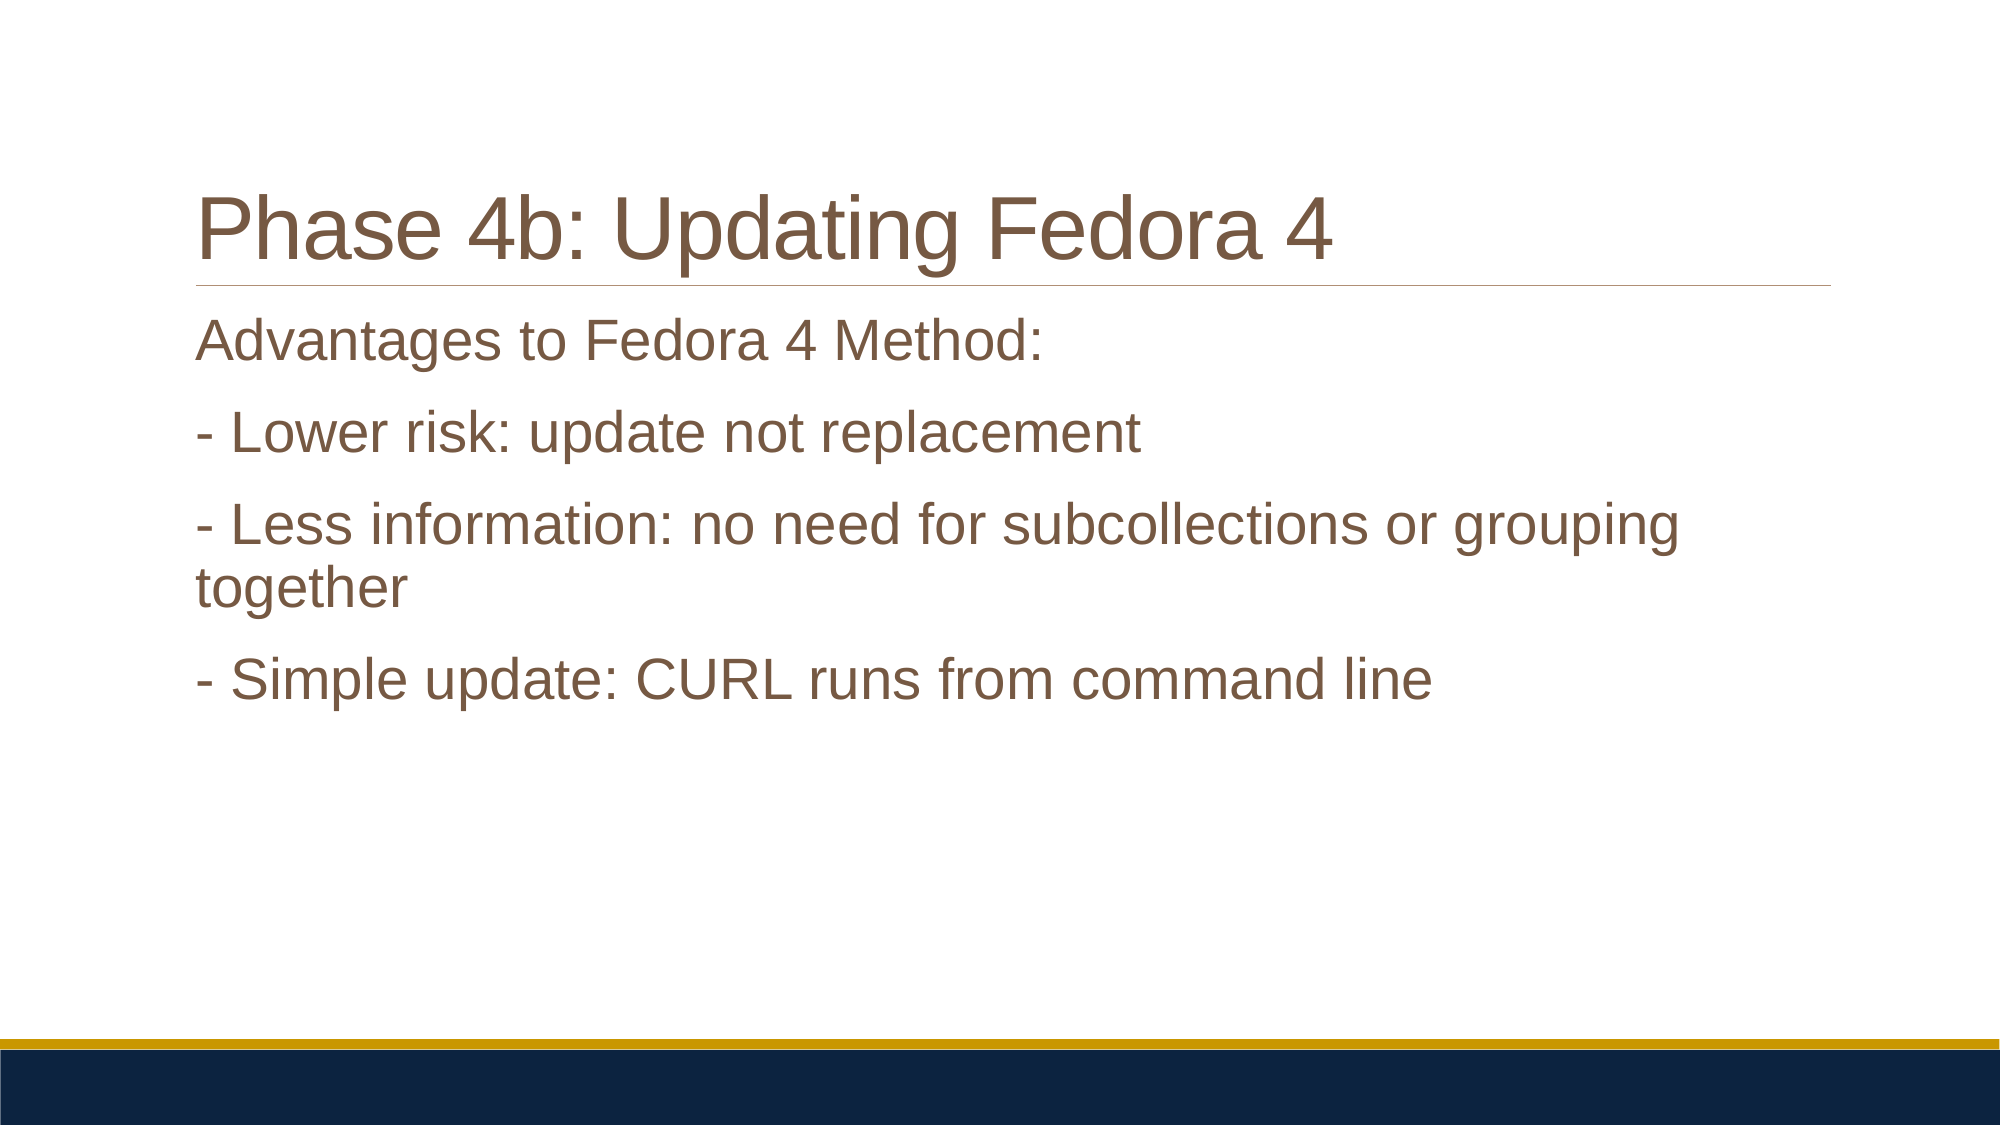

# Phase 4b: Updating Fedora 4
Advantages to Fedora 4 Method:
- Lower risk: update not replacement
- Less information: no need for subcollections or grouping together
- Simple update: CURL runs from command line